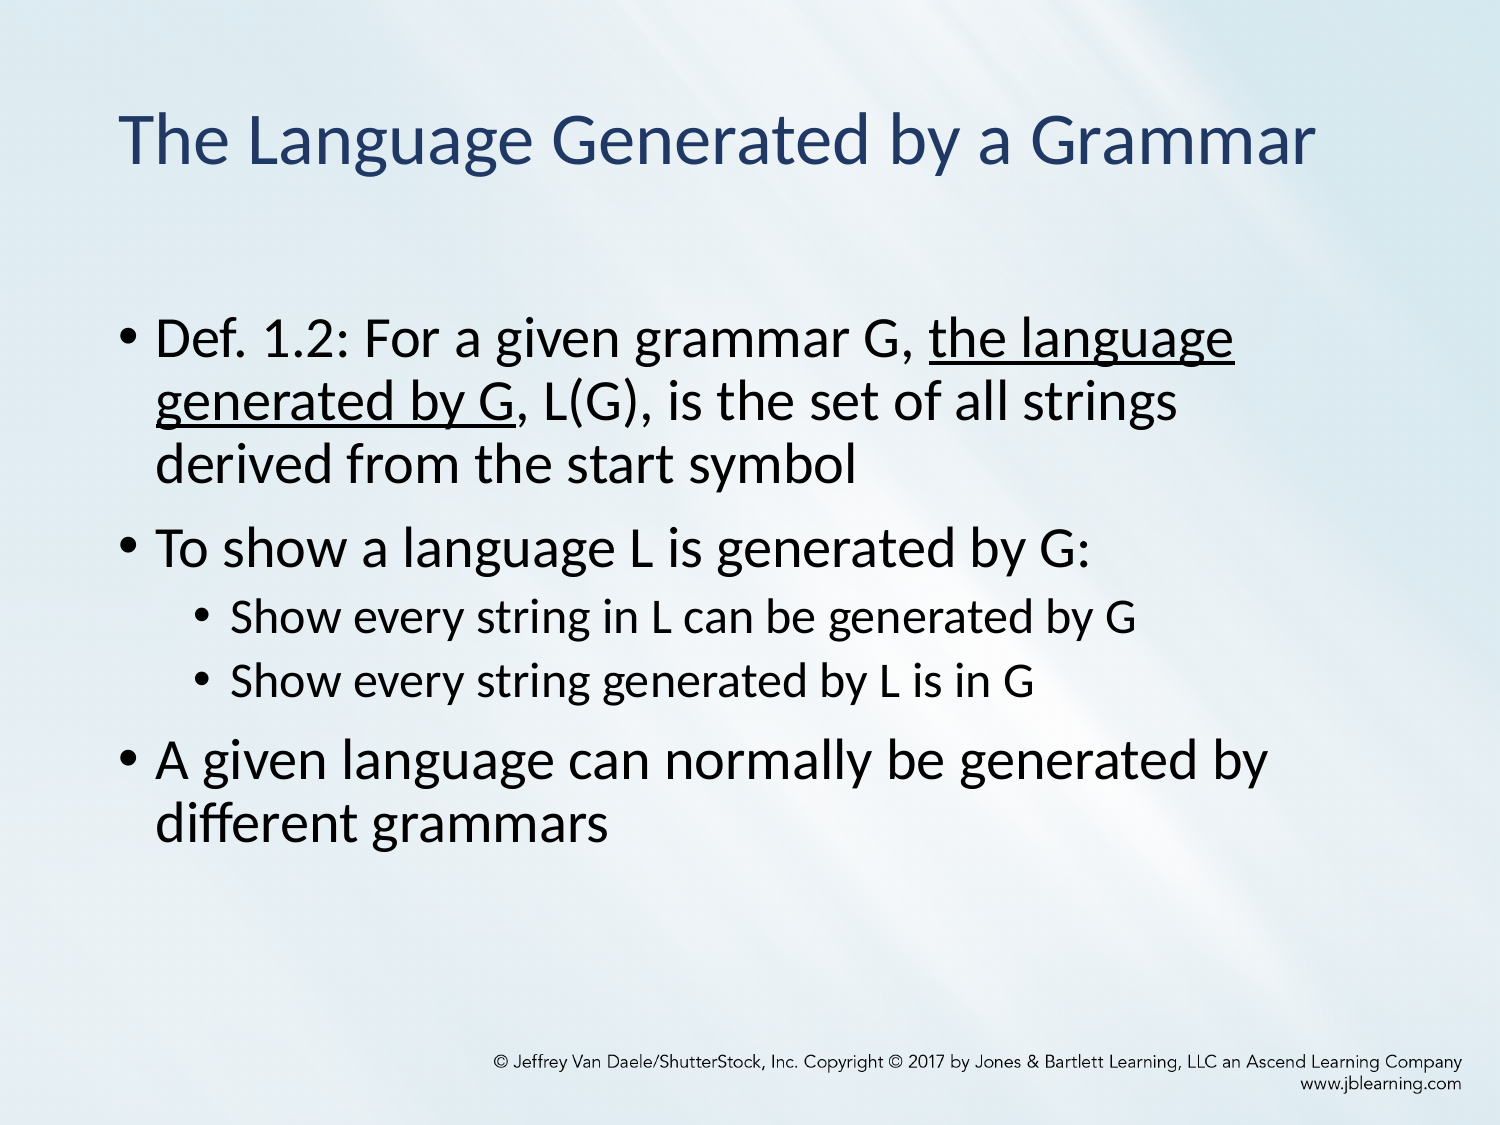

# The Language Generated by a Grammar
Def. 1.2: For a given grammar G, the language generated by G, L(G), is the set of all strings derived from the start symbol
To show a language L is generated by G:
Show every string in L can be generated by G
Show every string generated by L is in G
A given language can normally be generated by different grammars